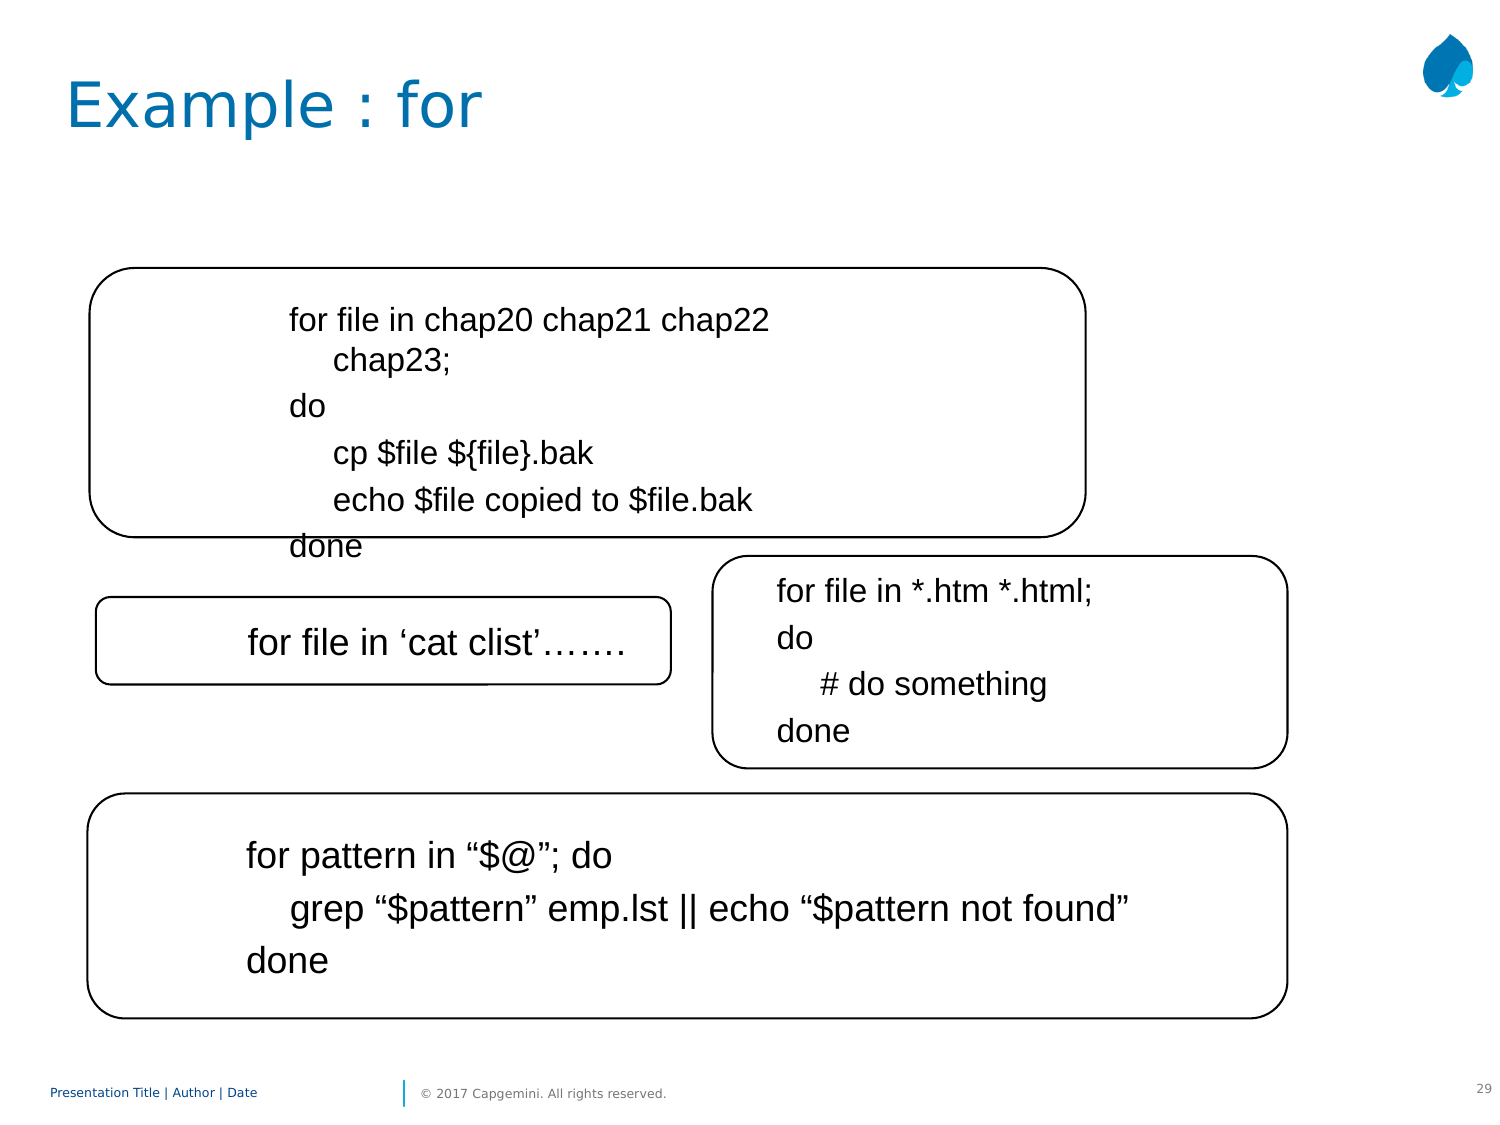

# Example : for

for file in chap20 chap21 chap22 chap23;
do
	cp $file ${file}.bak
	echo $file copied to $file.bak
done

for file in *.htm *.html;
do
  	# do something
done
for file in ‘cat clist’…….
for pattern in “$@”; do
  	grep “$pattern” emp.lst || echo “$pattern not found”
done